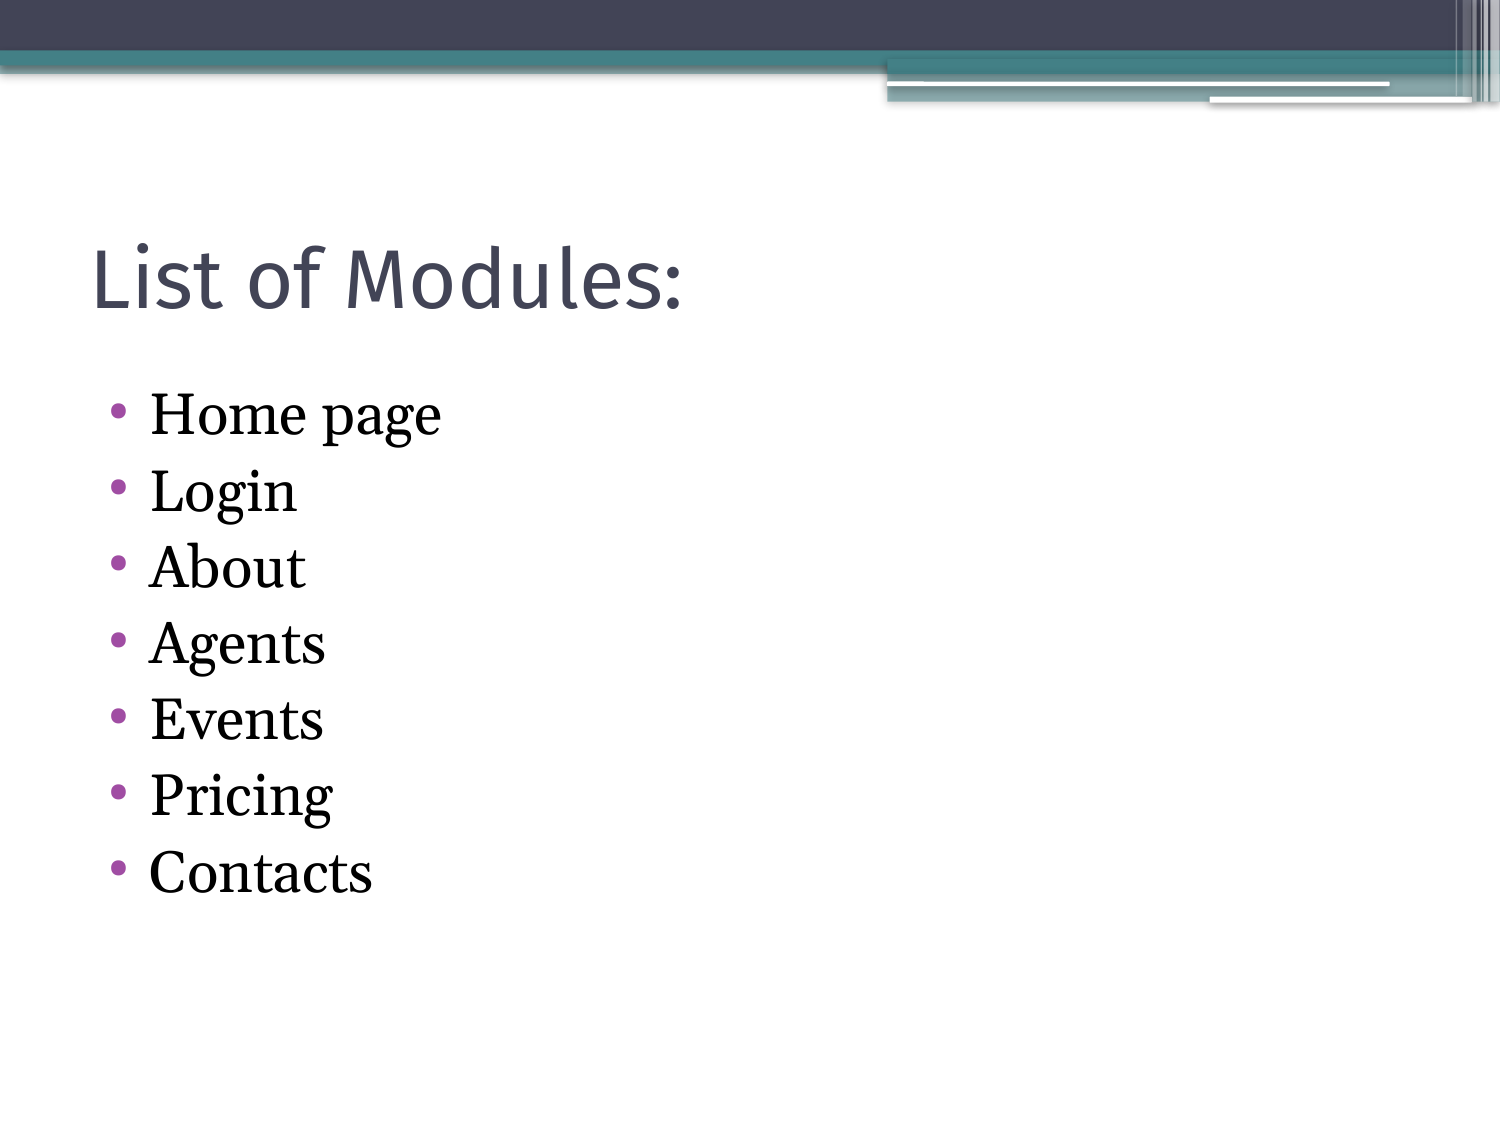

# List of Modules:
Home page
Login
About
Agents
Events
Pricing
Contacts